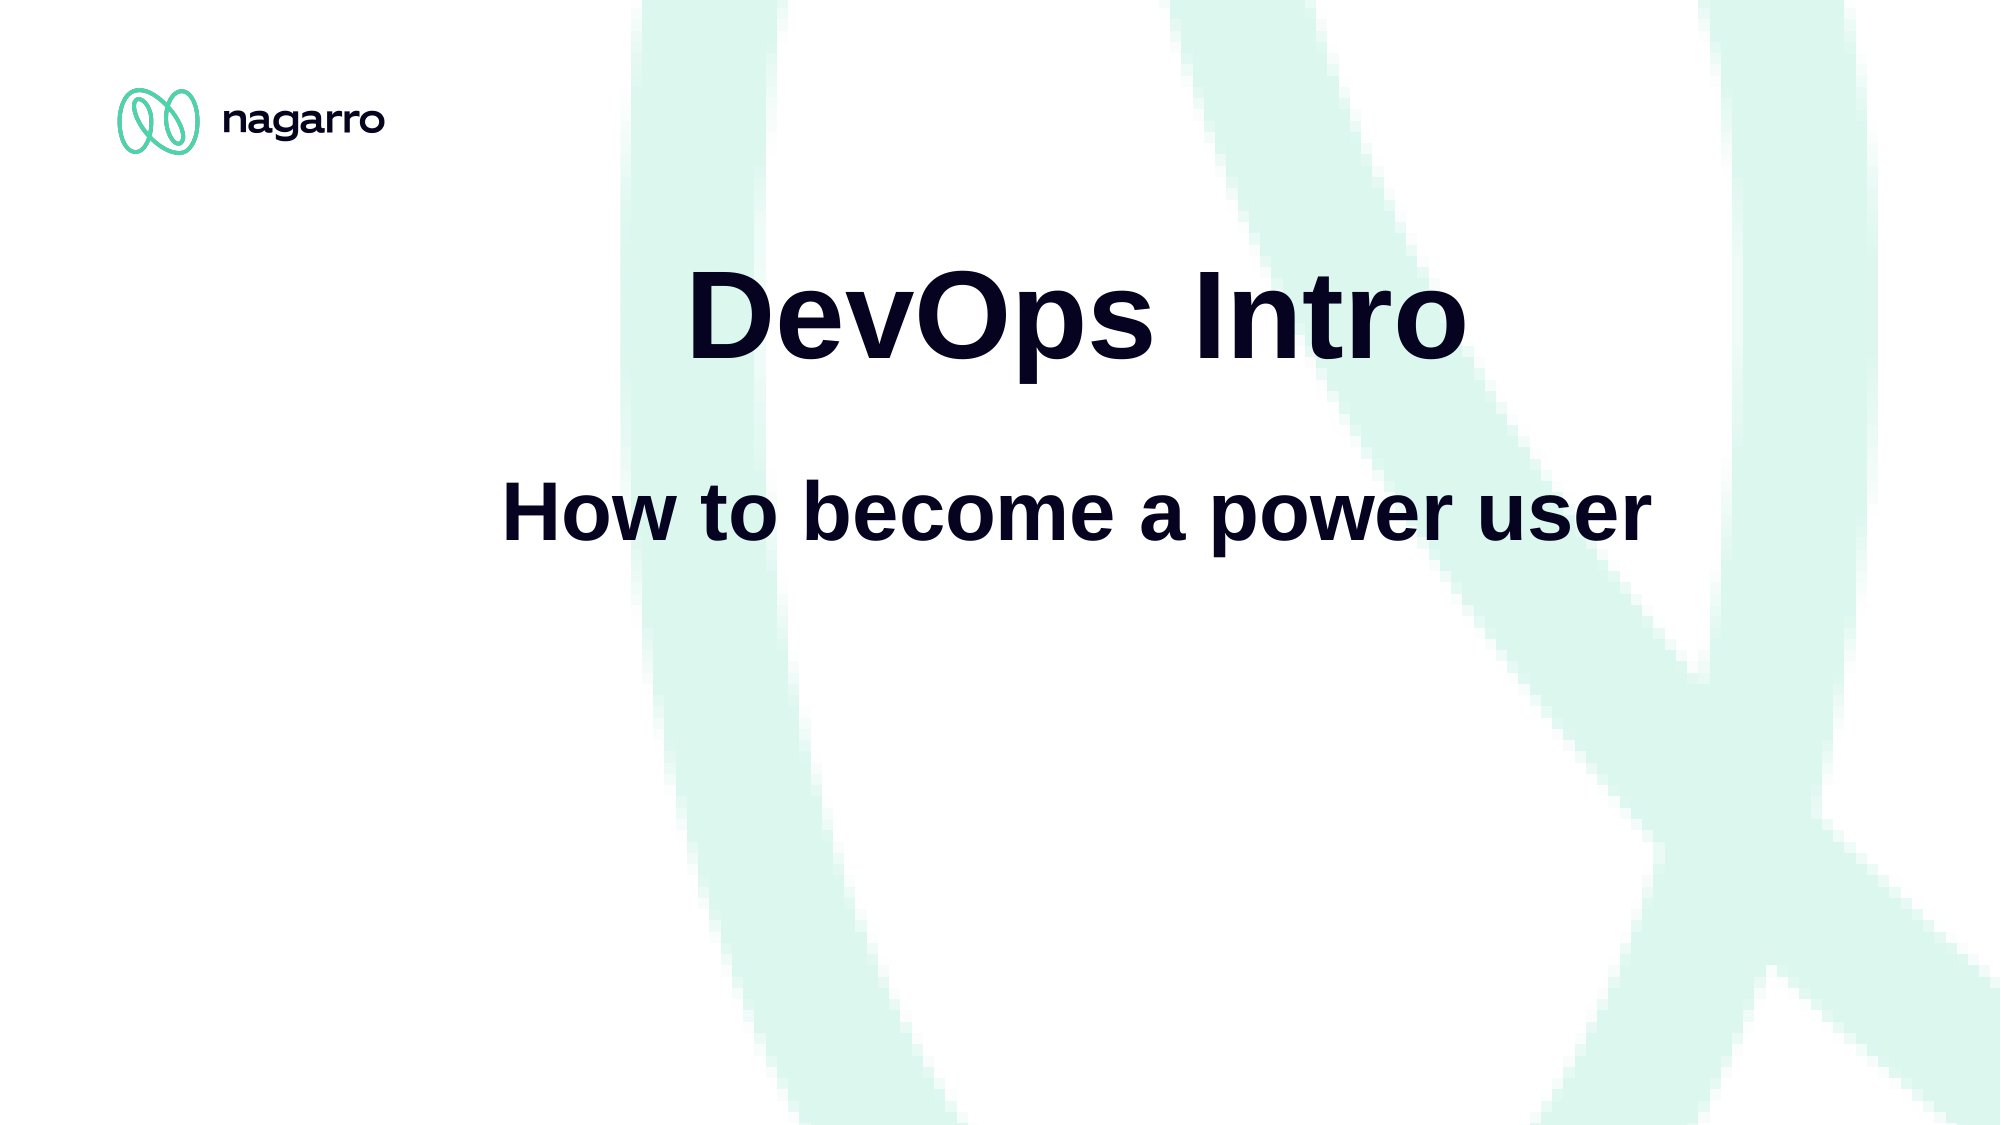

# DevOps Intro How to become a power user